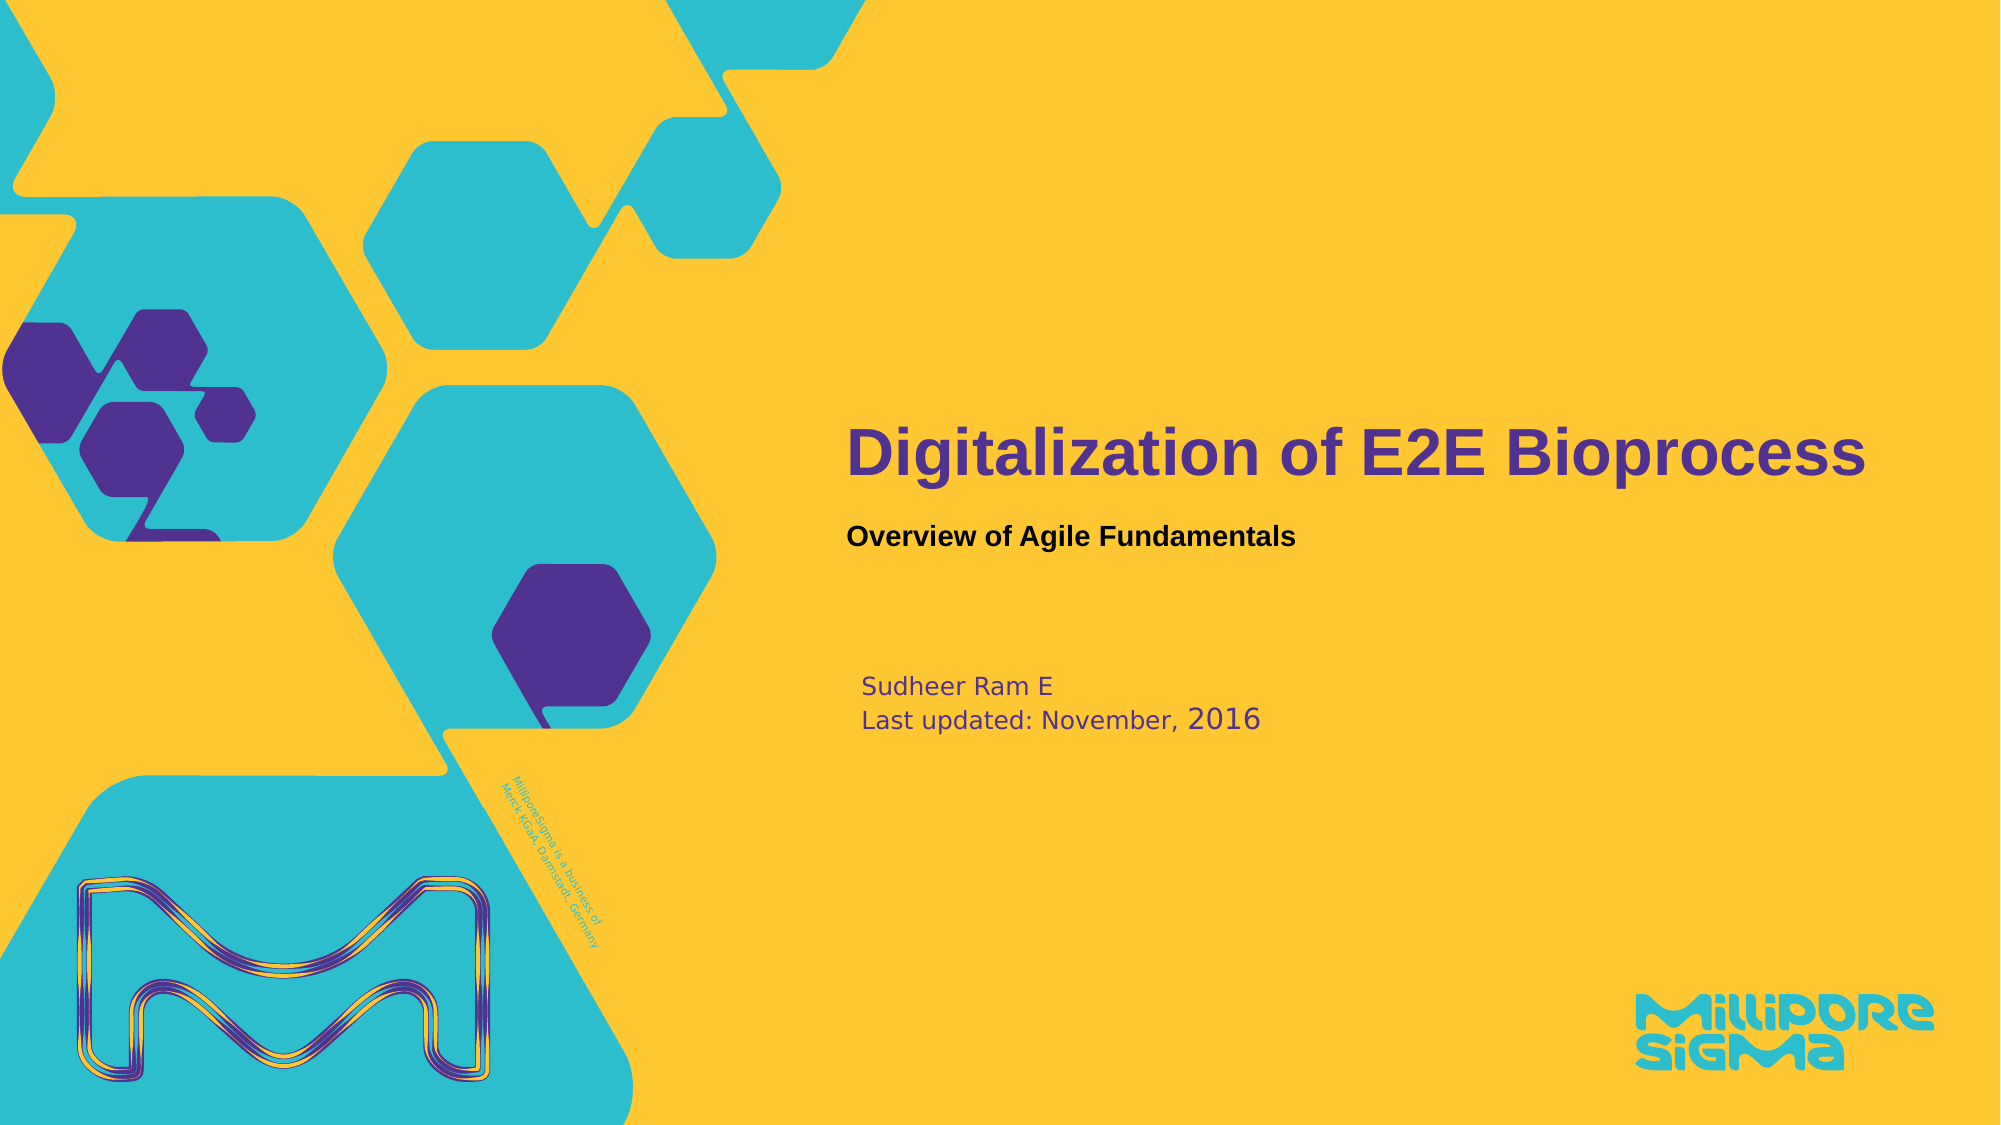

# Digitalization of E2E Bioprocess
Overview of Agile Fundamentals
Sudheer Ram E
Last updated: November, 2016